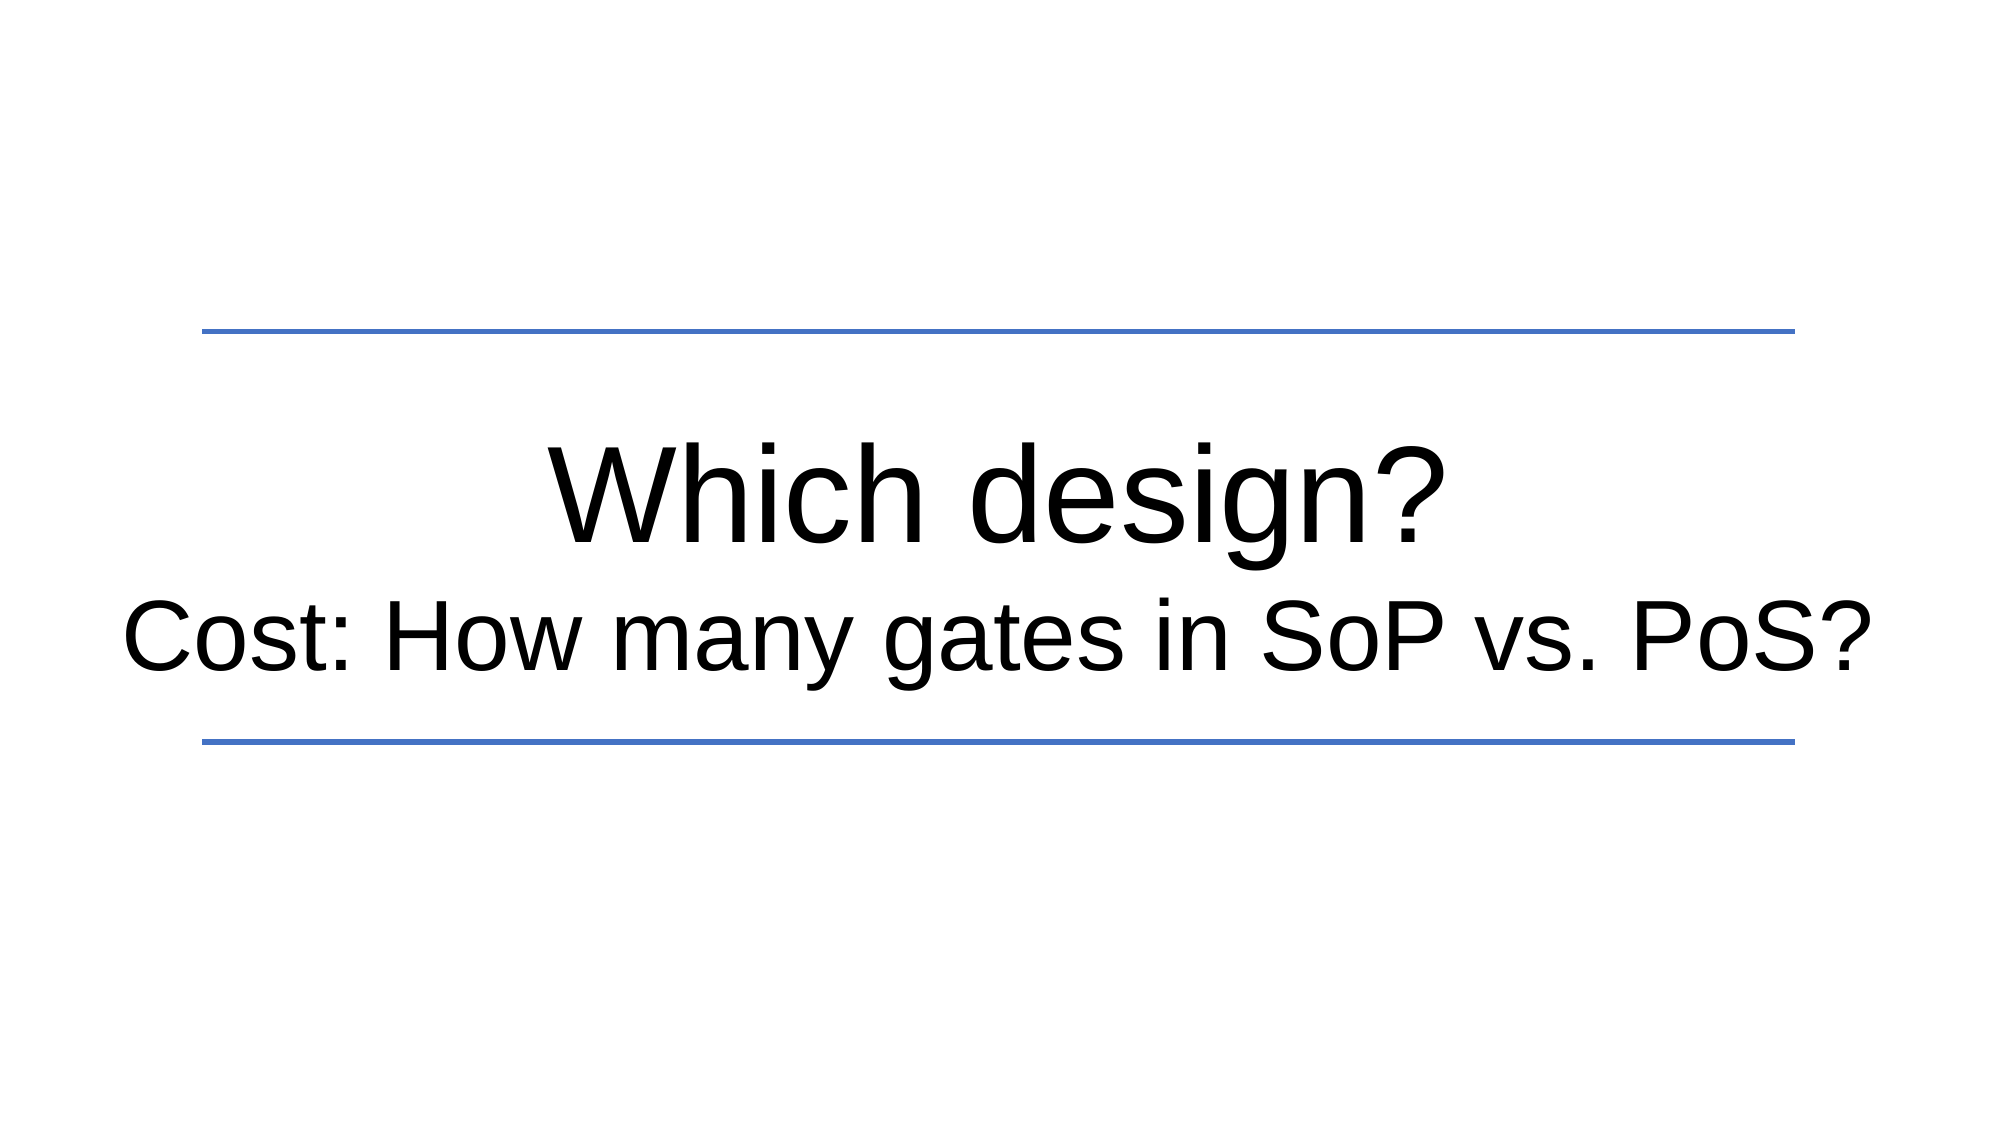

Which design?
Cost: How many gates in SoP vs. PoS?